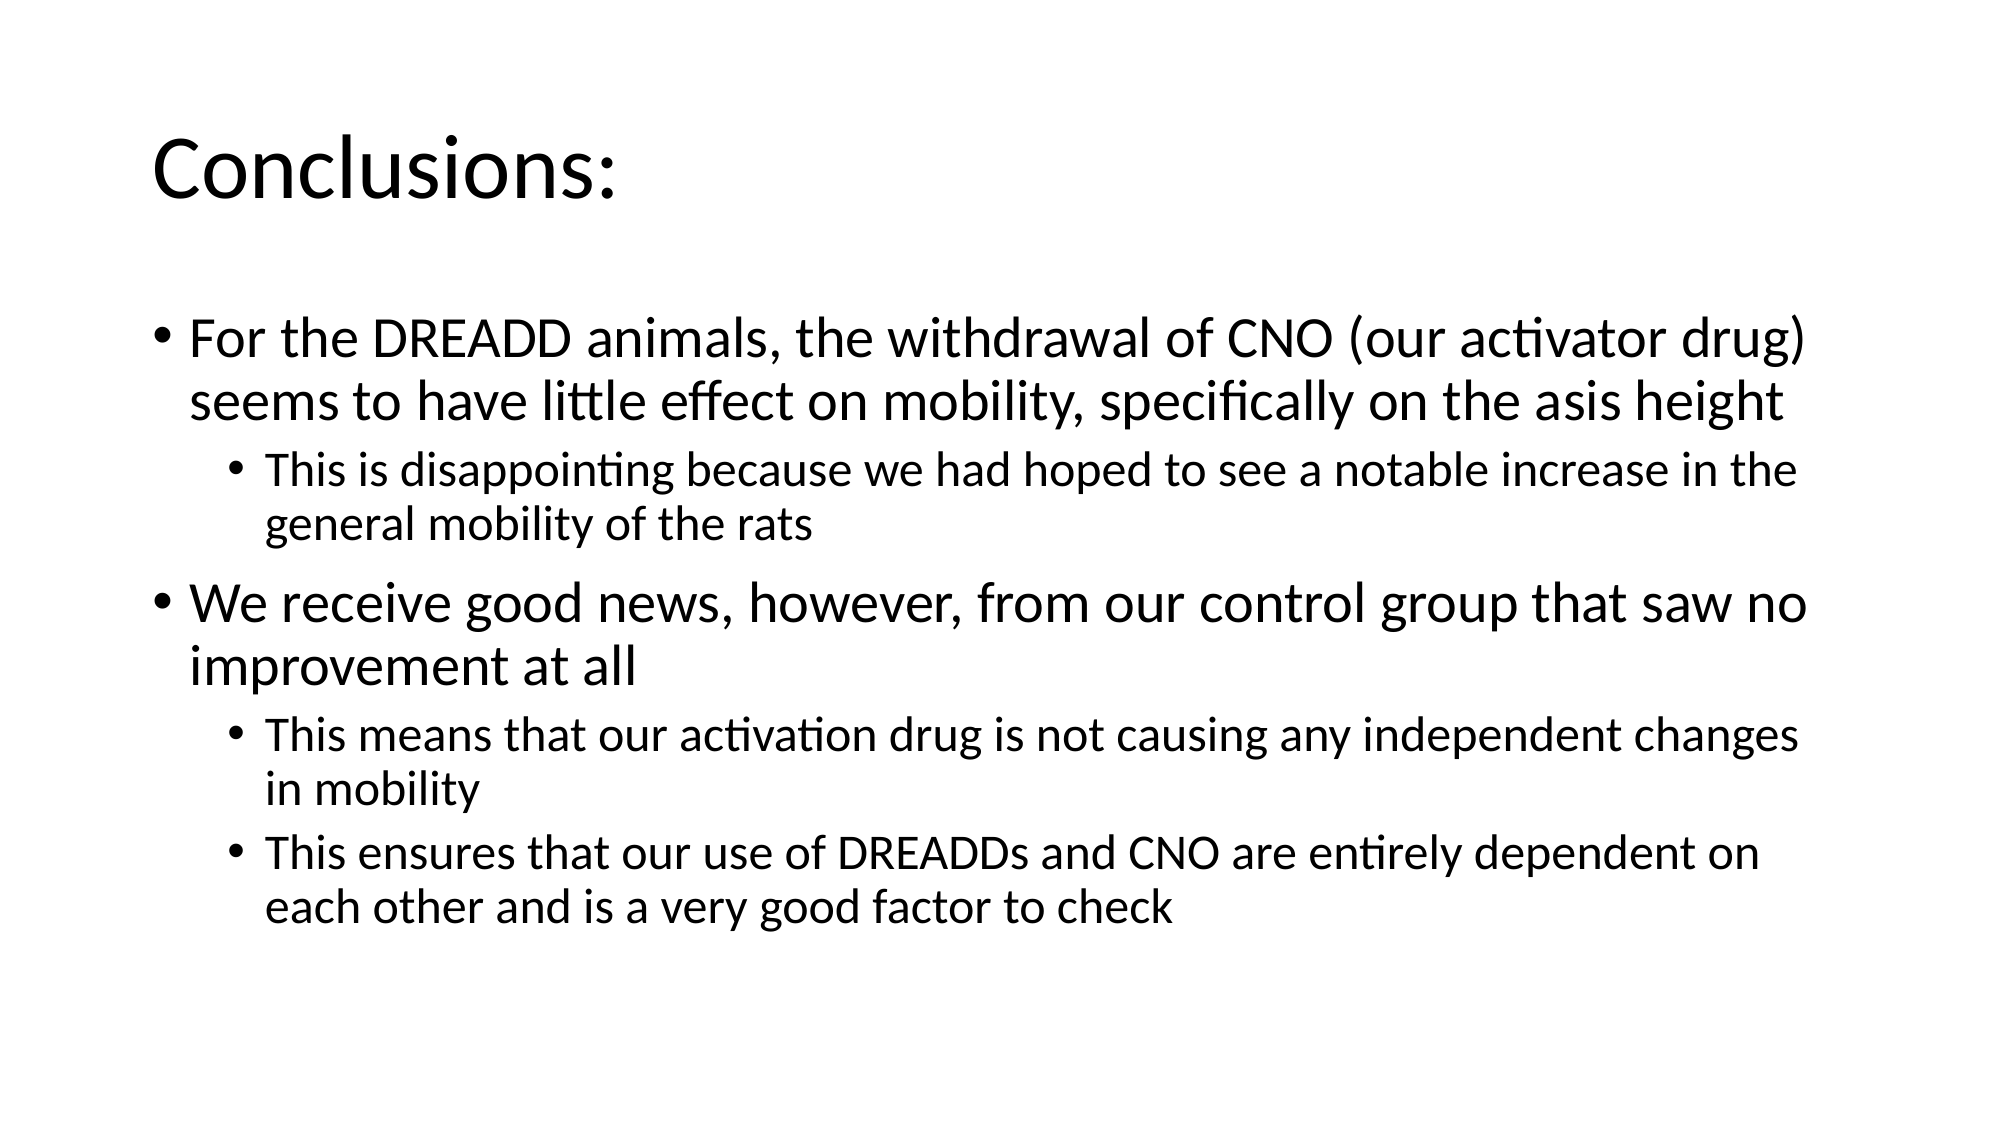

# Conclusions:
For the DREADD animals, the withdrawal of CNO (our activator drug) seems to have little effect on mobility, specifically on the asis height
This is disappointing because we had hoped to see a notable increase in the general mobility of the rats
We receive good news, however, from our control group that saw no improvement at all
This means that our activation drug is not causing any independent changes in mobility
This ensures that our use of DREADDs and CNO are entirely dependent on each other and is a very good factor to check